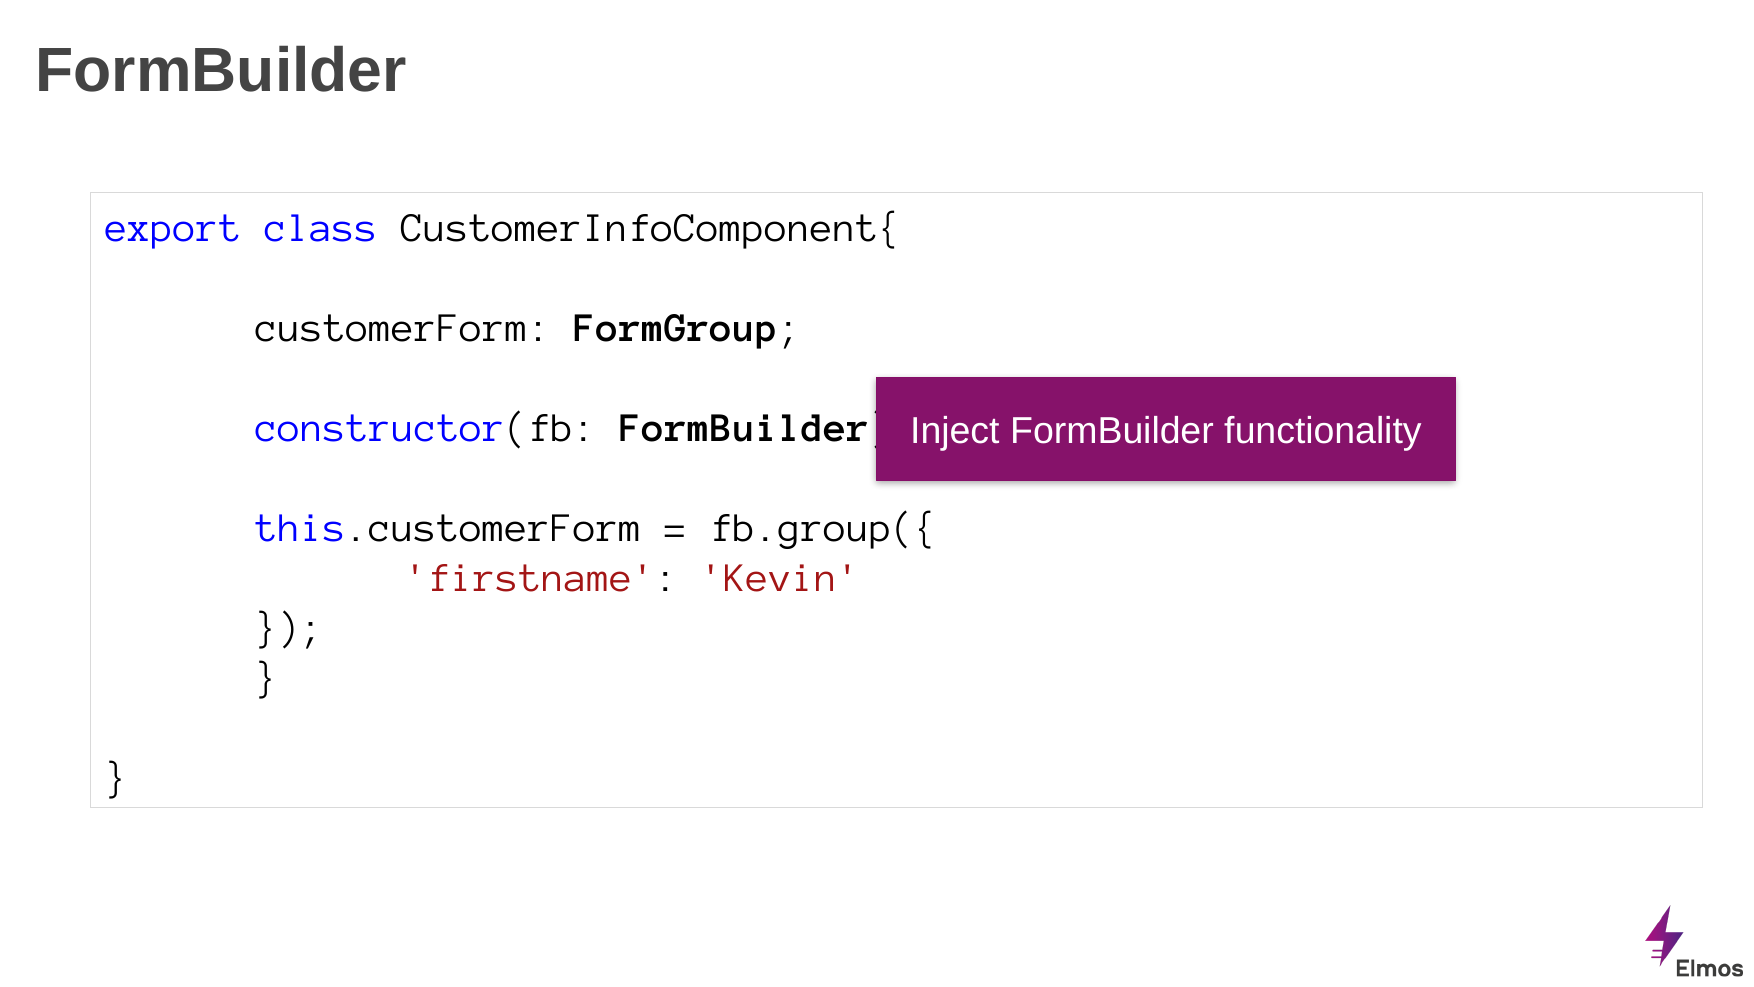

# FormBuilder
export class CustomerInfoComponent{

	customerForm: FormGroup;
	constructor(fb: FormBuilder){

this.customerForm = fb.group({
	'firstname': 'Kevin'
});
	}

}
Inject FormBuilder functionality